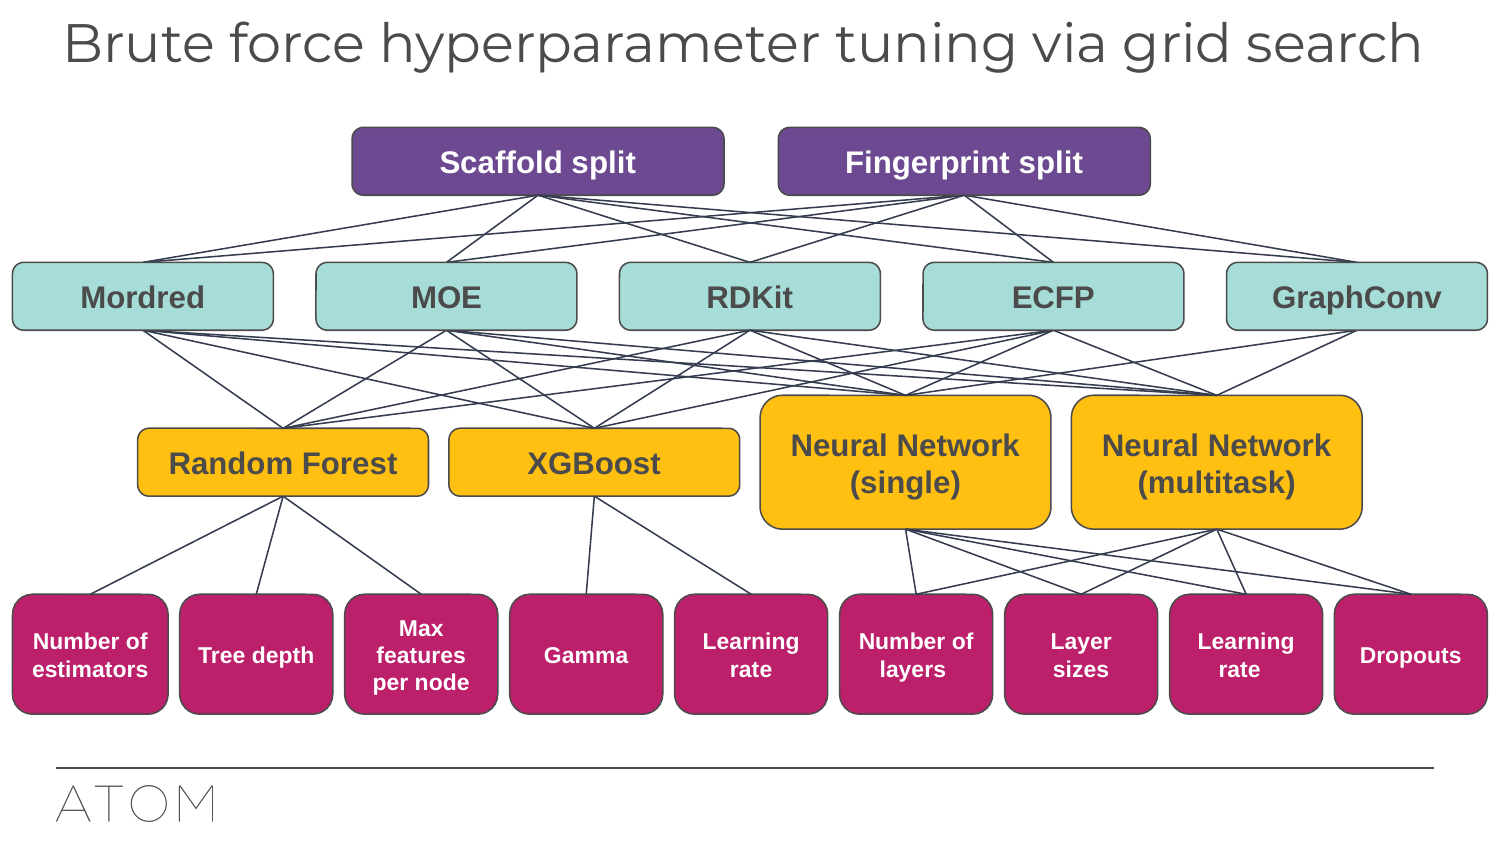

# Brute force hyperparameter tuning via grid search
Scaffold split
Fingerprint split
Mordred
MOE
RDKit
ECFP
GraphConv
Neural Network (single)
Neural Network (multitask)
Random Forest
XGBoost
Number of estimators
Tree depth
Max features per node
Gamma
Learning rate
Number of layers
Layer sizes
Learning rate
Dropouts